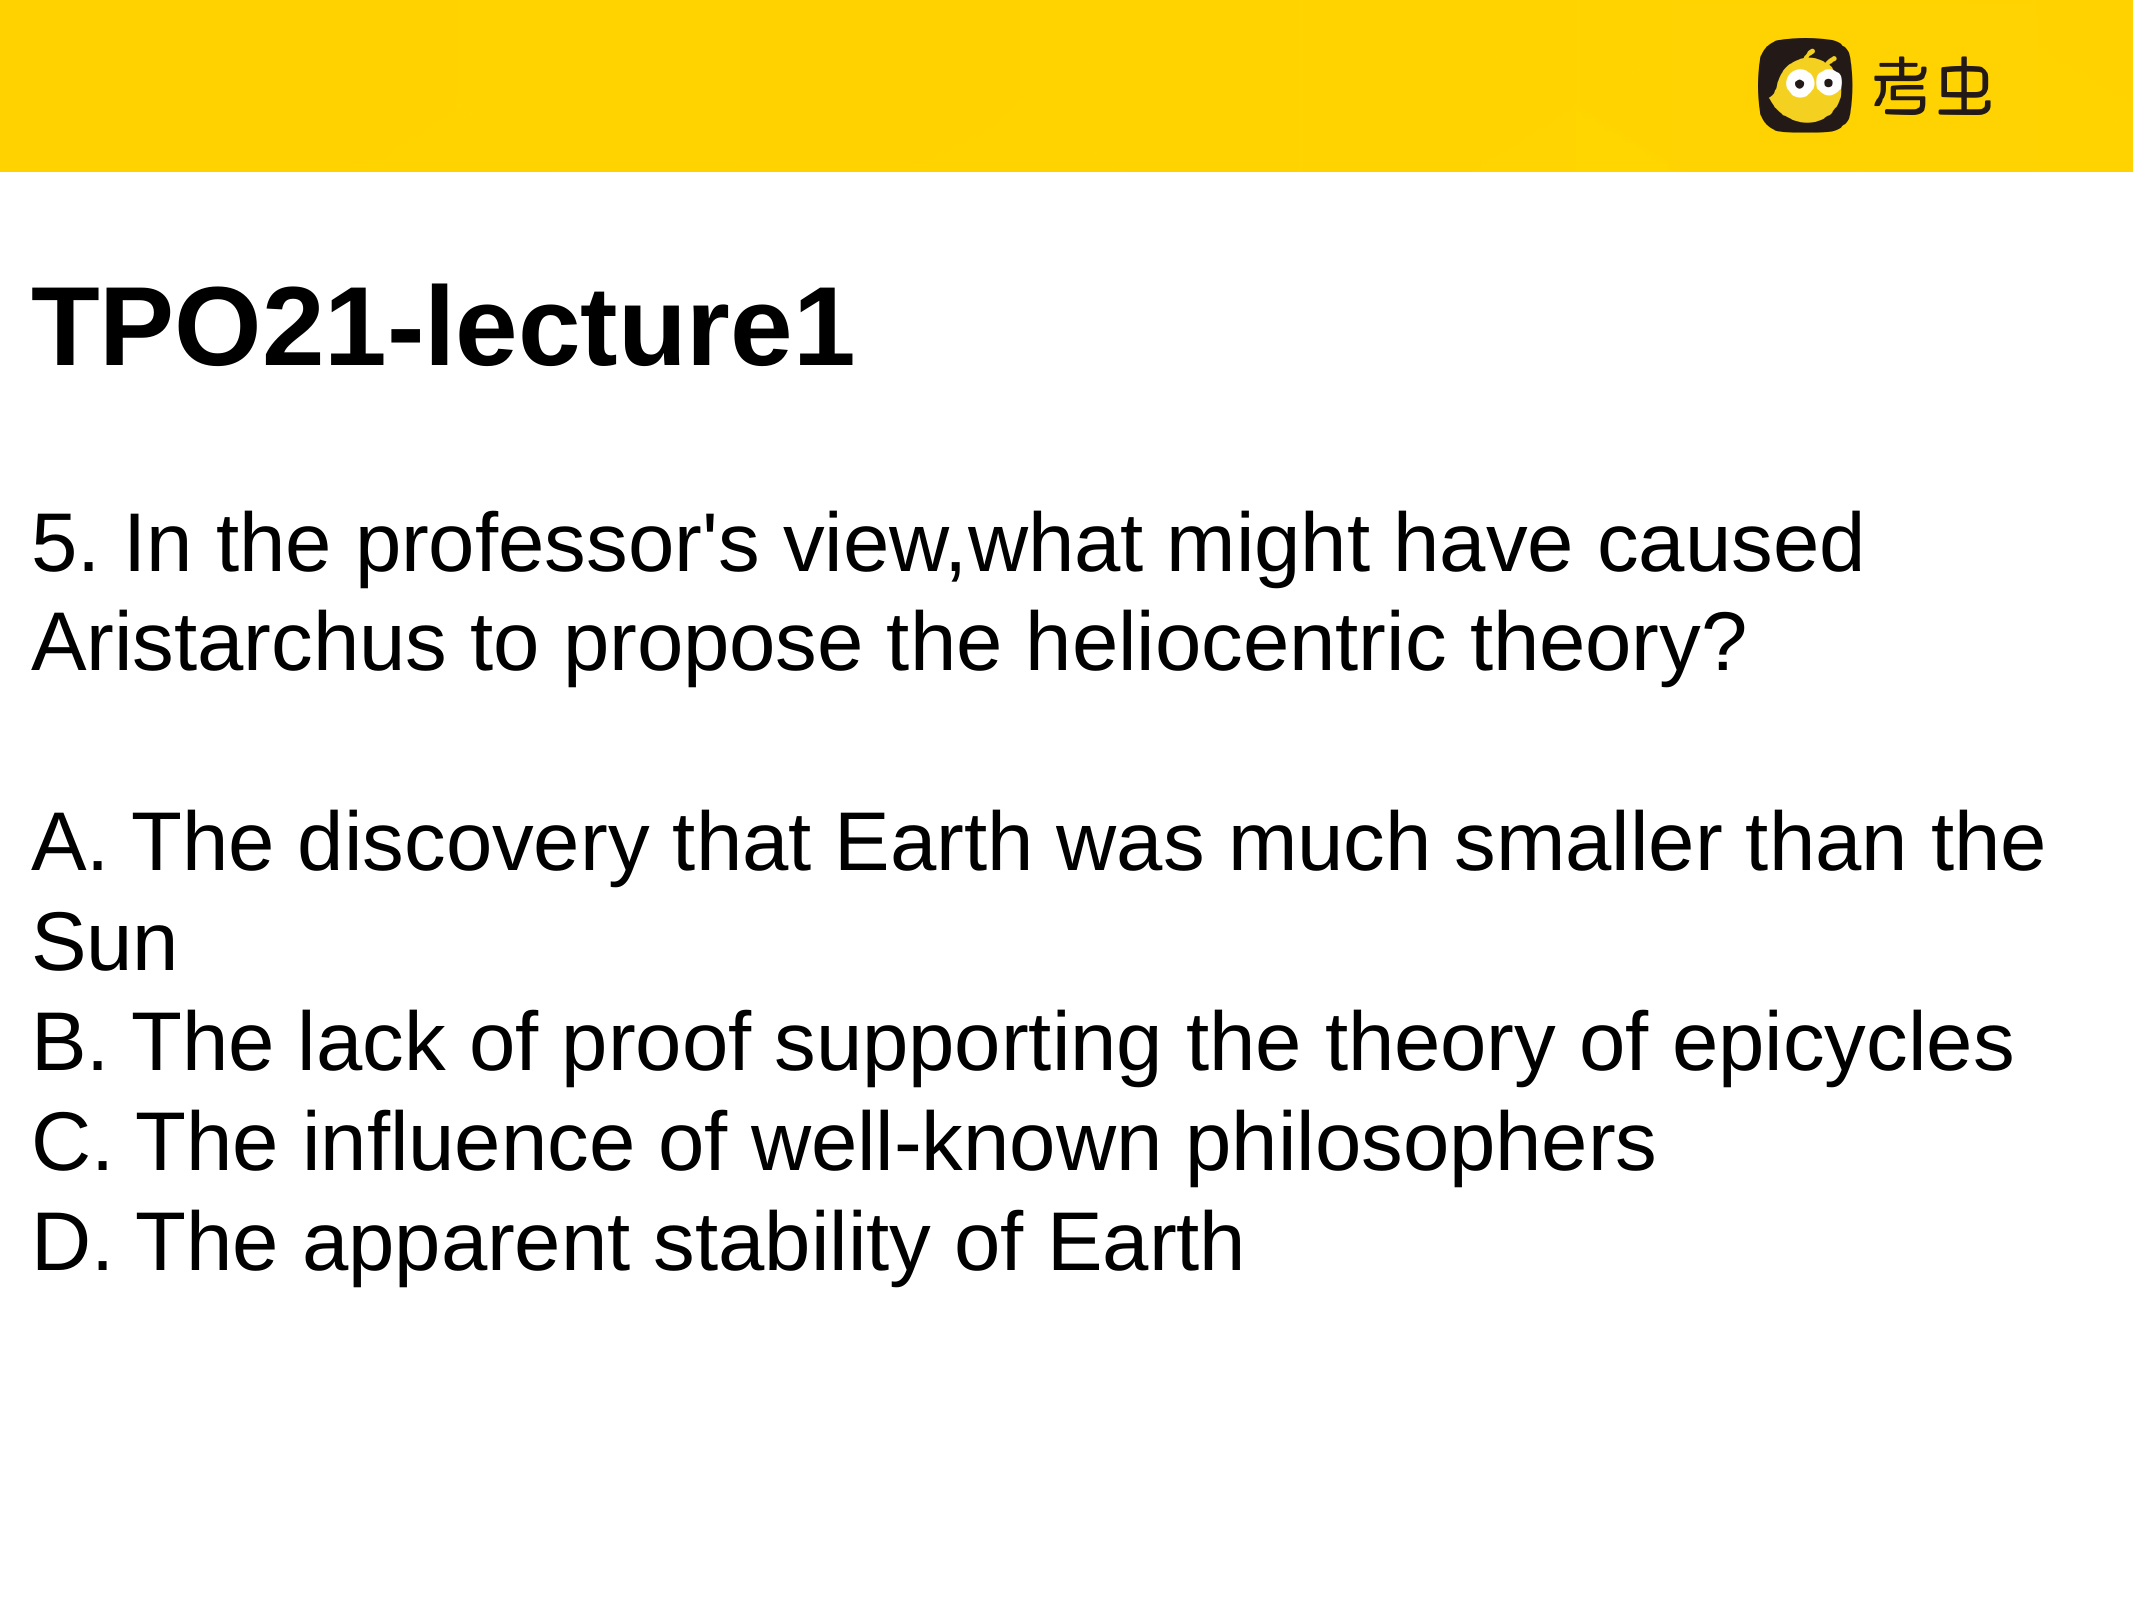

TPO21-lecture1

5. In the professor's view,what might have caused Aristarchus to propose the heliocentric theory?

A. The discovery that Earth was much smaller than the Sun
B. The lack of proof supporting the theory of epicycles
C. The influence of well-known philosophers
D. The apparent stability of Earth